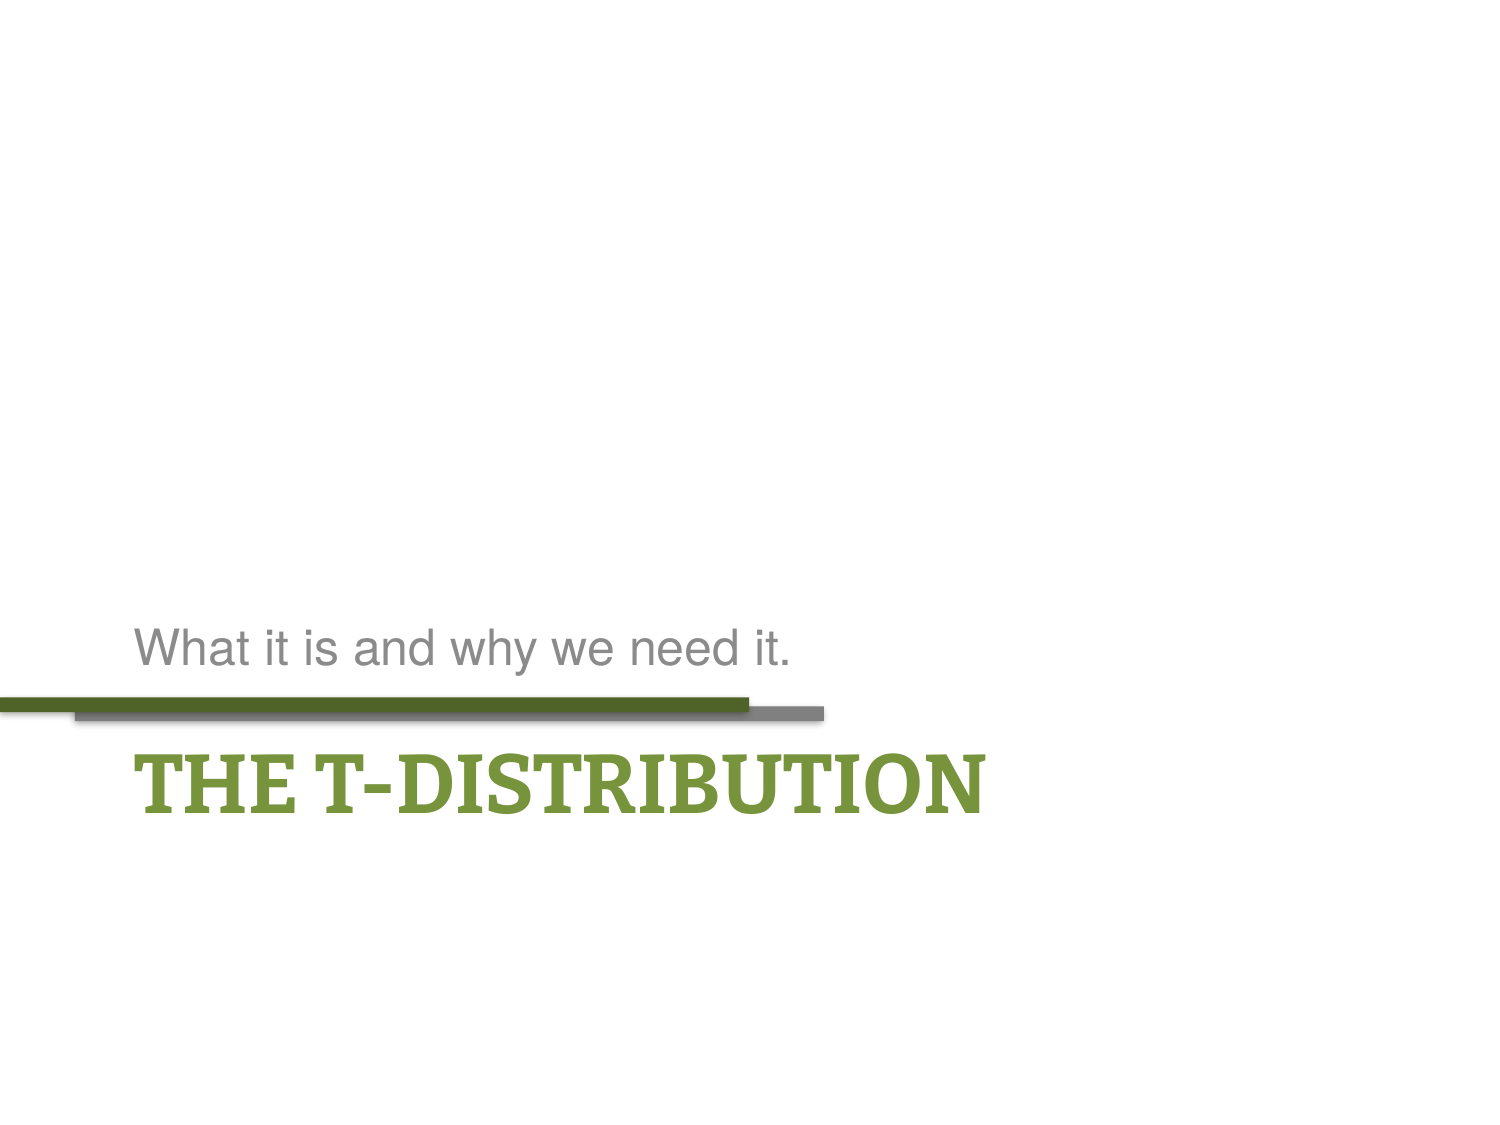

What it is and why we need it.

# The t-distribution